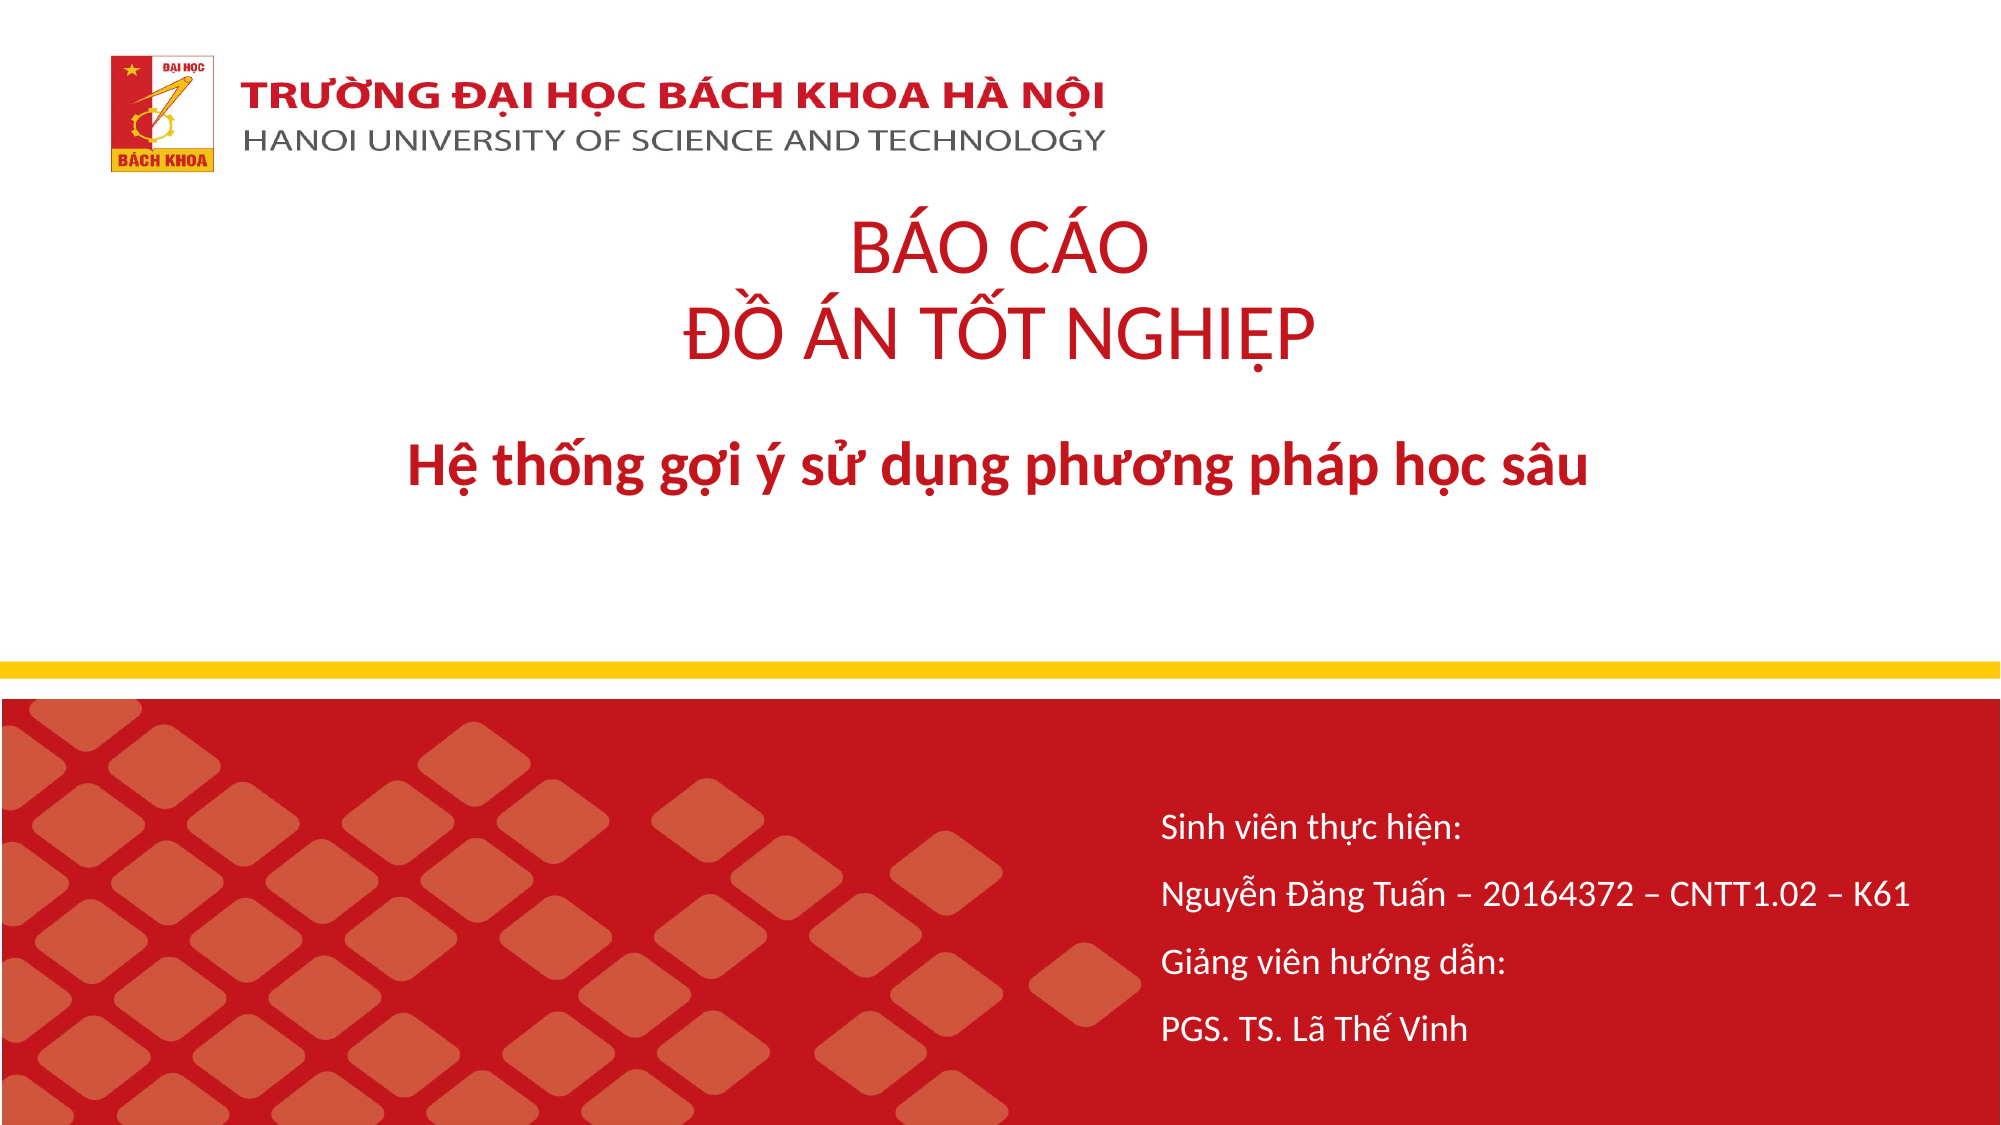

# BÁO CÁO ĐỒ ÁN TỐT NGHIỆP
Hệ thống gợi ý sử dụng phương pháp học sâu
Sinh viên thực hiện:
Nguyễn Đăng Tuấn – 20164372 – CNTT1.02 – K61
Giảng viên hướng dẫn:
PGS. TS. Lã Thế Vinh